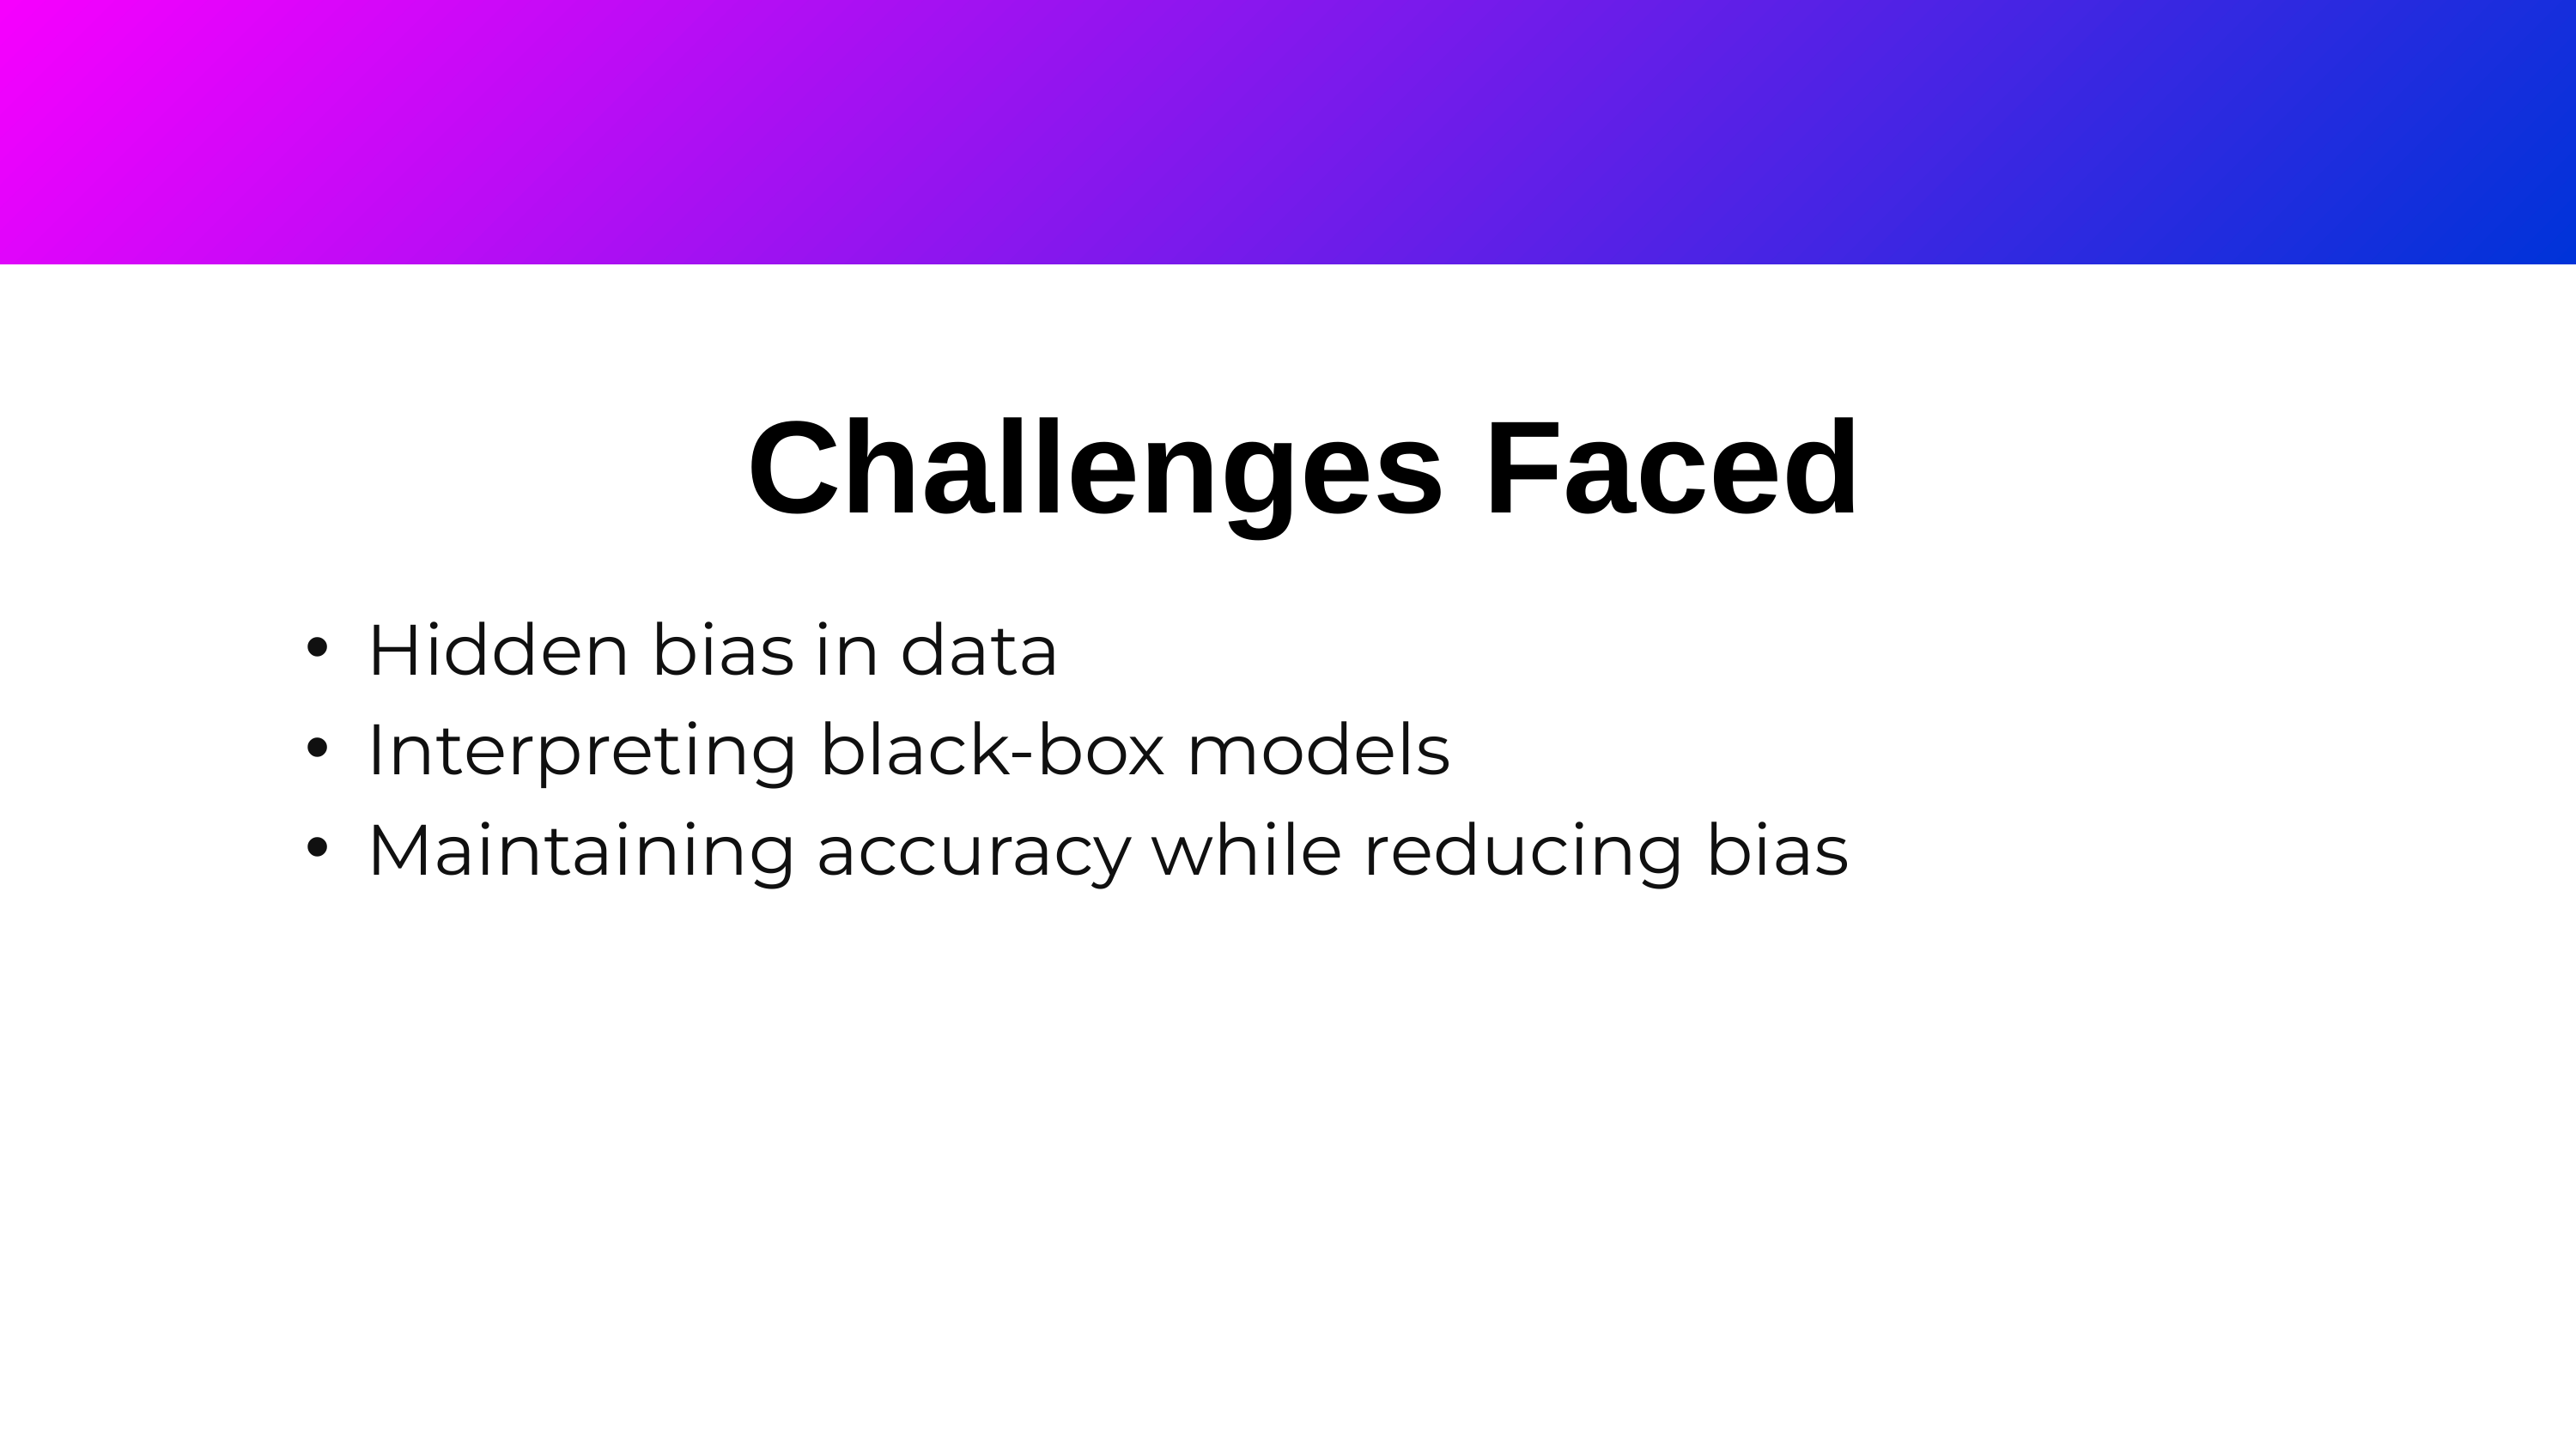

Challenges Faced
Hidden bias in data
Interpreting black-box models
Maintaining accuracy while reducing bias